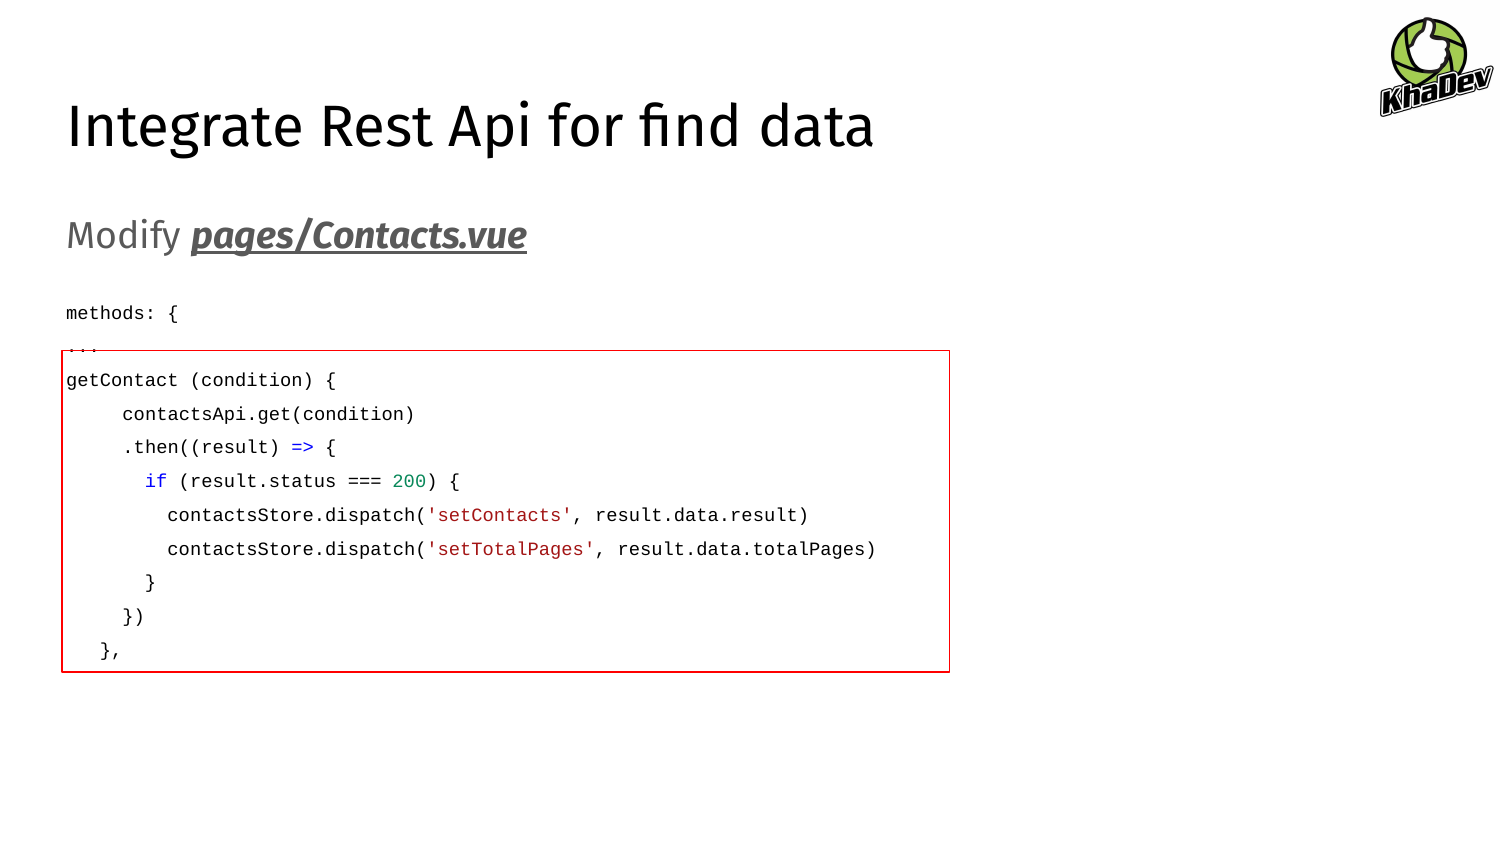

# Integrate Rest Api for find data

Modify pages/Contacts.vue
methods: {
...
getContact (condition) {
     contactsApi.get(condition)
     .then((result) => {
       if (result.status === 200) {
         contactsStore.dispatch('setContacts', result.data.result)
         contactsStore.dispatch('setTotalPages', result.data.totalPages)
       }
     })
   },